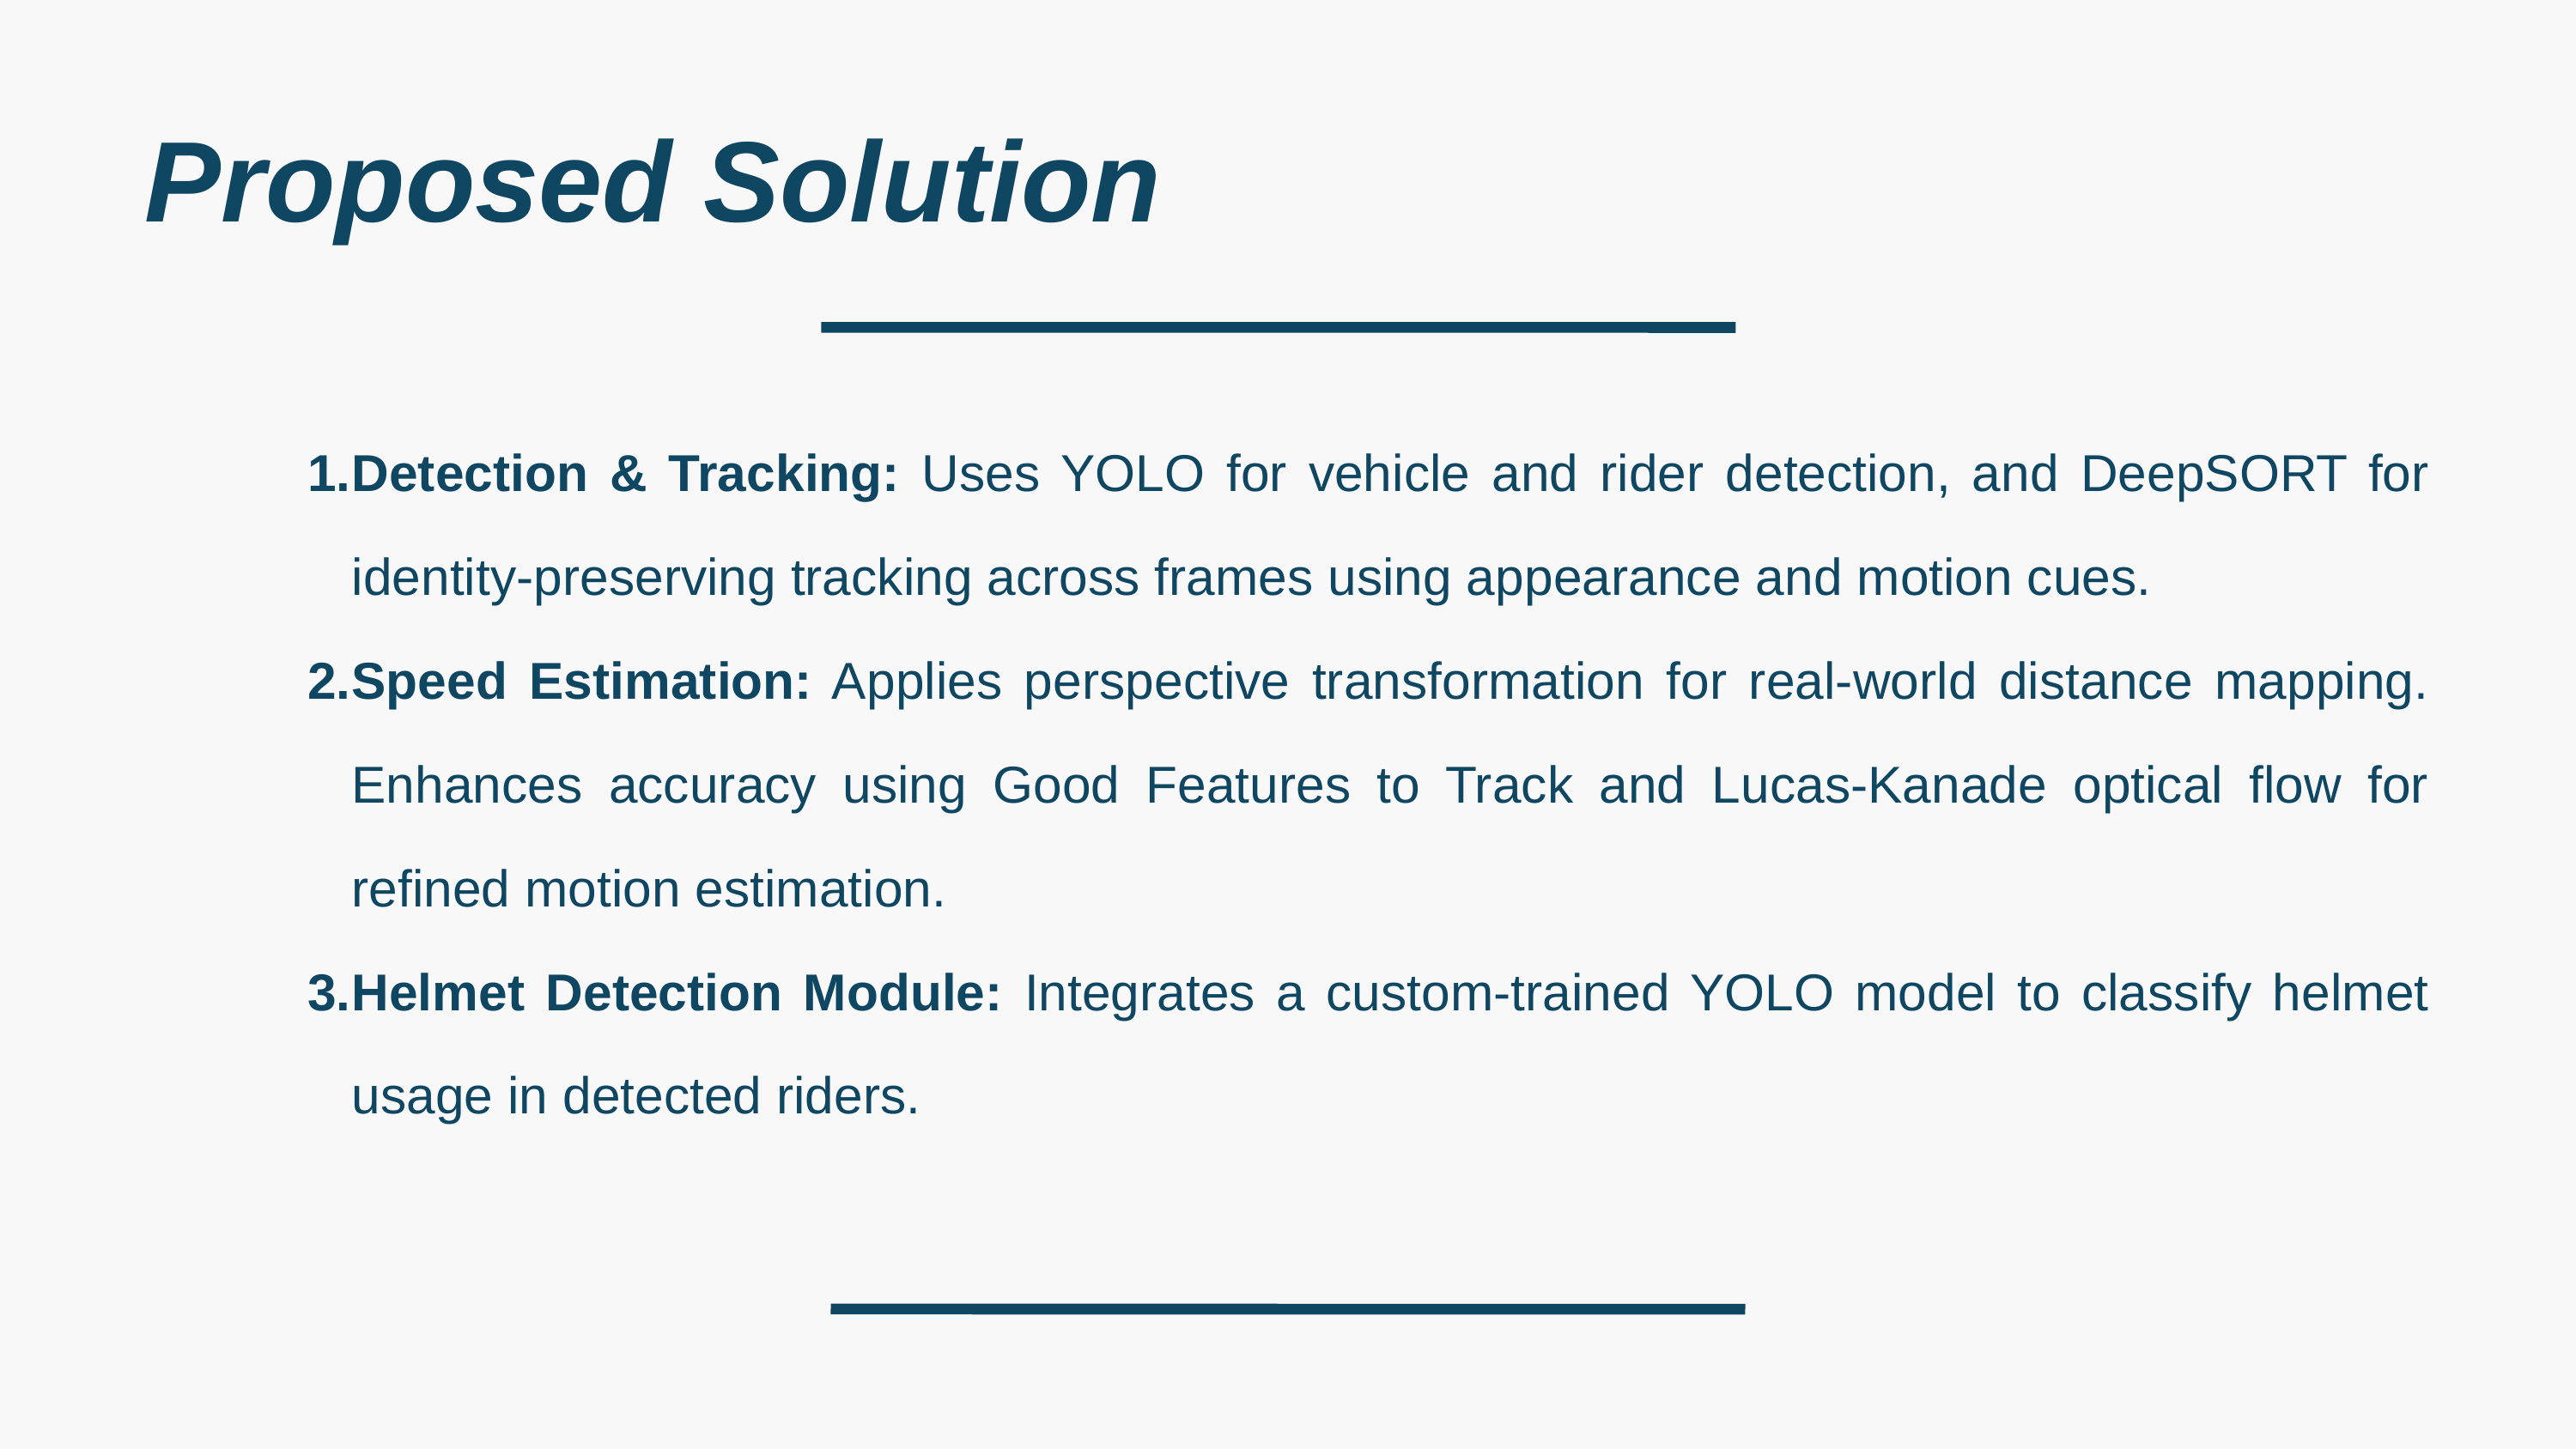

Proposed Solution

Detection & Tracking: Uses YOLO for vehicle and rider detection, and DeepSORT for identity-preserving tracking across frames using appearance and motion cues.
Speed Estimation: Applies perspective transformation for real-world distance mapping. Enhances accuracy using Good Features to Track and Lucas-Kanade optical flow for refined motion estimation.
Helmet Detection Module: Integrates a custom-trained YOLO model to classify helmet usage in detected riders.